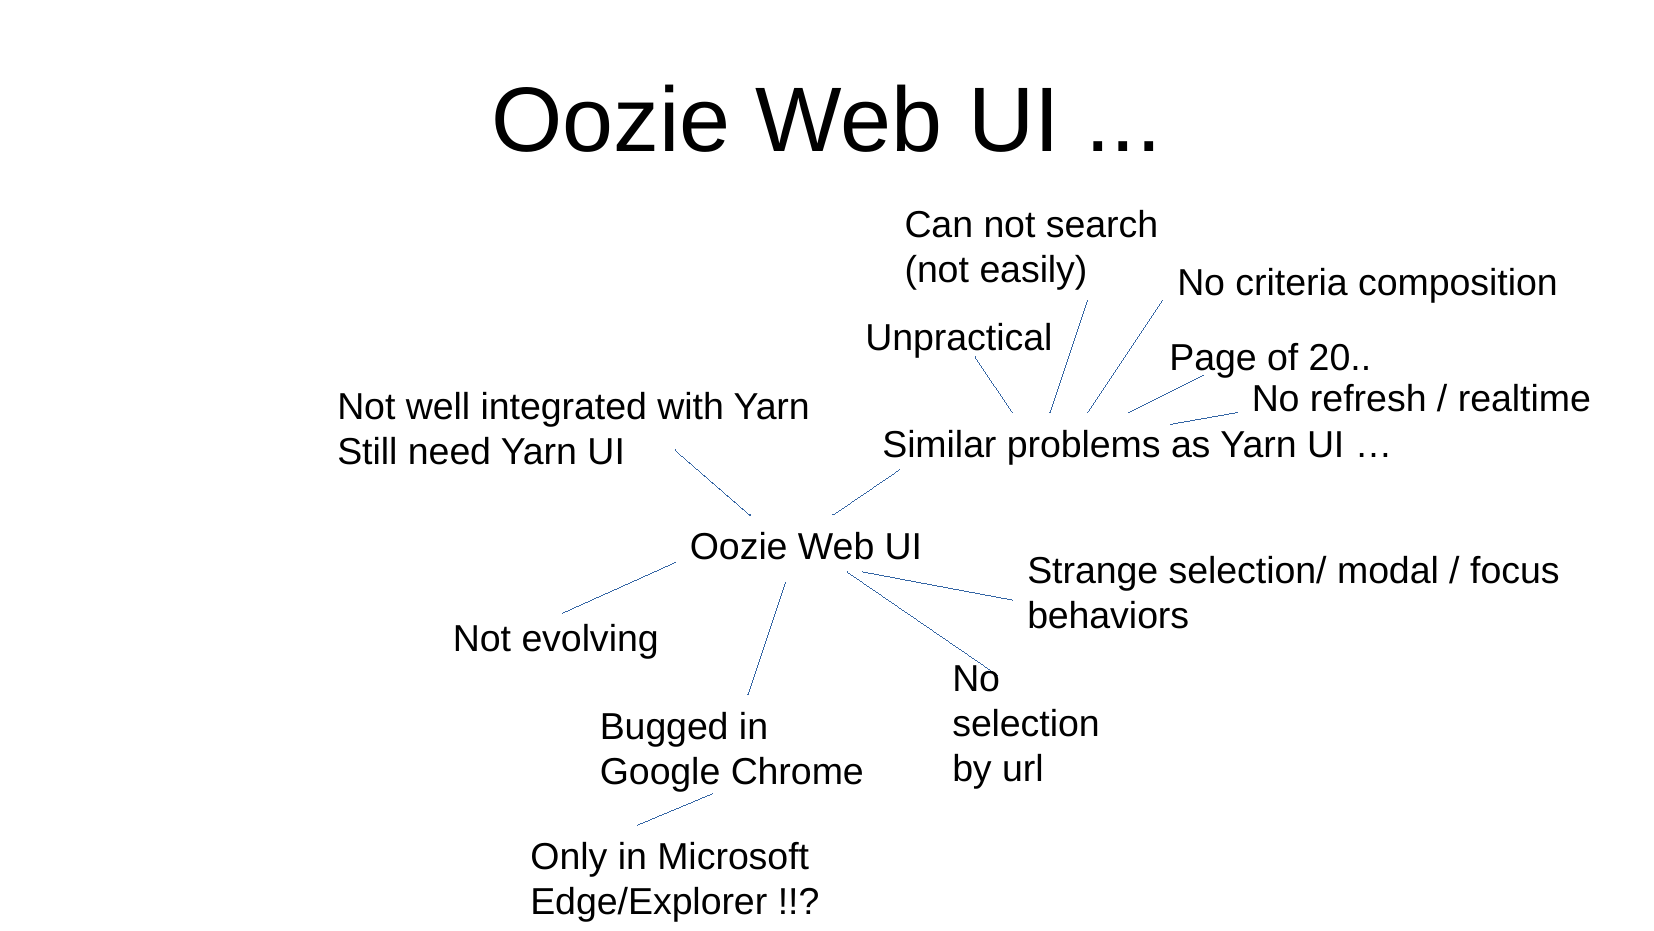

Oozie Web UI ...
Can not search
(not easily)
No criteria composition

Unpractical
Page of 20..

No refresh / realtime
Not well integrated with Yarn
Still need Yarn UI

Similar problems as Yarn UI …

Oozie Web UI
Strange selection/ modal / focus
behaviors

Not evolving
No selection by url
Bugged in Google Chrome

Only in Microsoft Edge/Explorer !!?